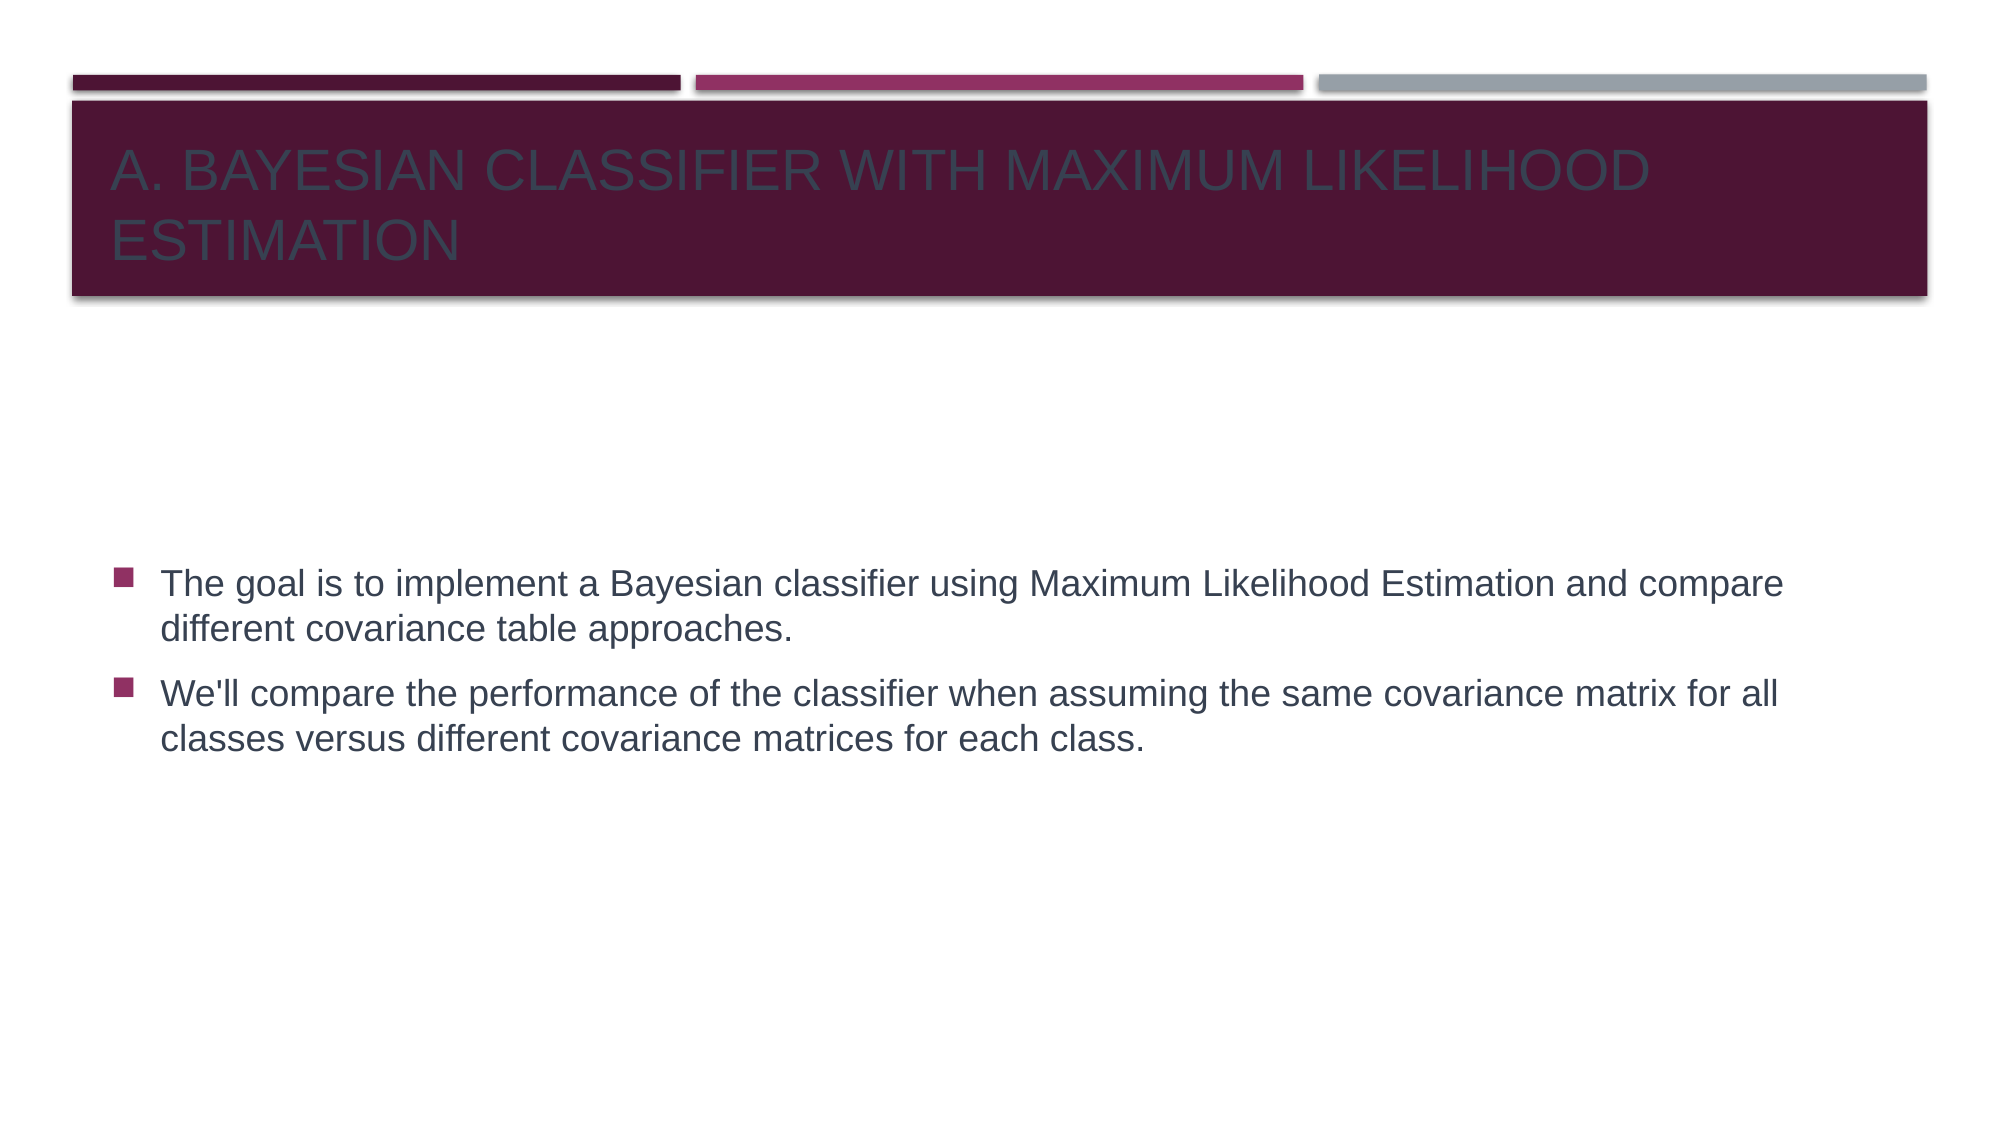

# A. Bayesian Classifier with Maximum Likelihood Estimation
The goal is to implement a Bayesian classifier using Maximum Likelihood Estimation and compare different covariance table approaches.
We'll compare the performance of the classifier when assuming the same covariance matrix for all classes versus different covariance matrices for each class.